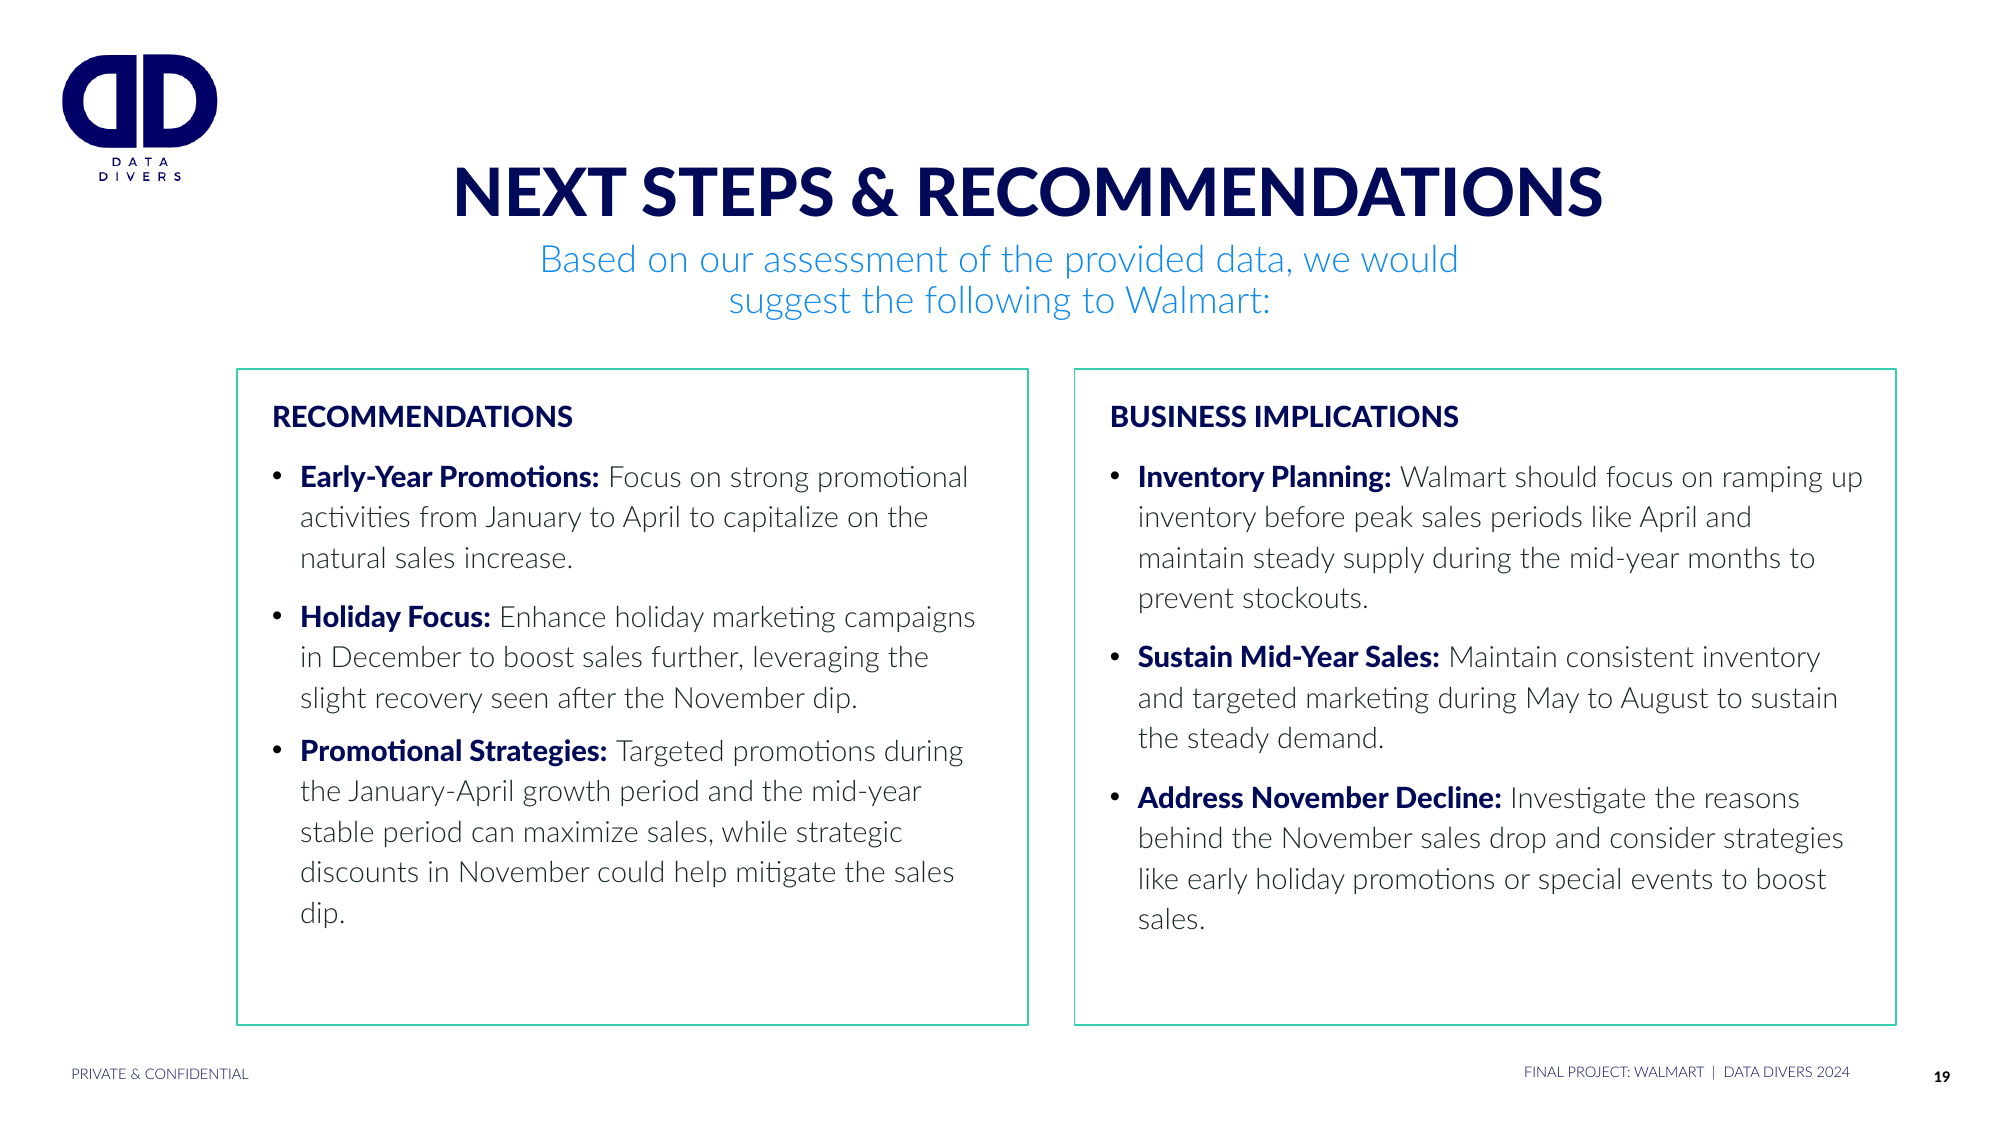

# NEXT STEPS & RECOMMENDATIONS
Based on our assessment of the provided data, we would suggest the following to Walmart:
RECOMMENDATIONS
Early-Year Promotions: Focus on strong promotional activities from January to April to capitalize on the natural sales increase.
Holiday Focus: Enhance holiday marketing campaigns in December to boost sales further, leveraging the slight recovery seen after the November dip.
Promotional Strategies: Targeted promotions during the January-April growth period and the mid-year stable period can maximize sales, while strategic discounts in November could help mitigate the sales dip.

BUSINESS IMPLICATIONS
Inventory Planning: Walmart should focus on ramping up inventory before peak sales periods like April and maintain steady supply during the mid-year months to prevent stockouts.
Sustain Mid-Year Sales: Maintain consistent inventory and targeted marketing during May to August to sustain the steady demand.
Address November Decline: Investigate the reasons behind the November sales drop and consider strategies like early holiday promotions or special events to boost sales.

19
FINAL PROJECT: WALMART  |  DATA DIVERS 2024